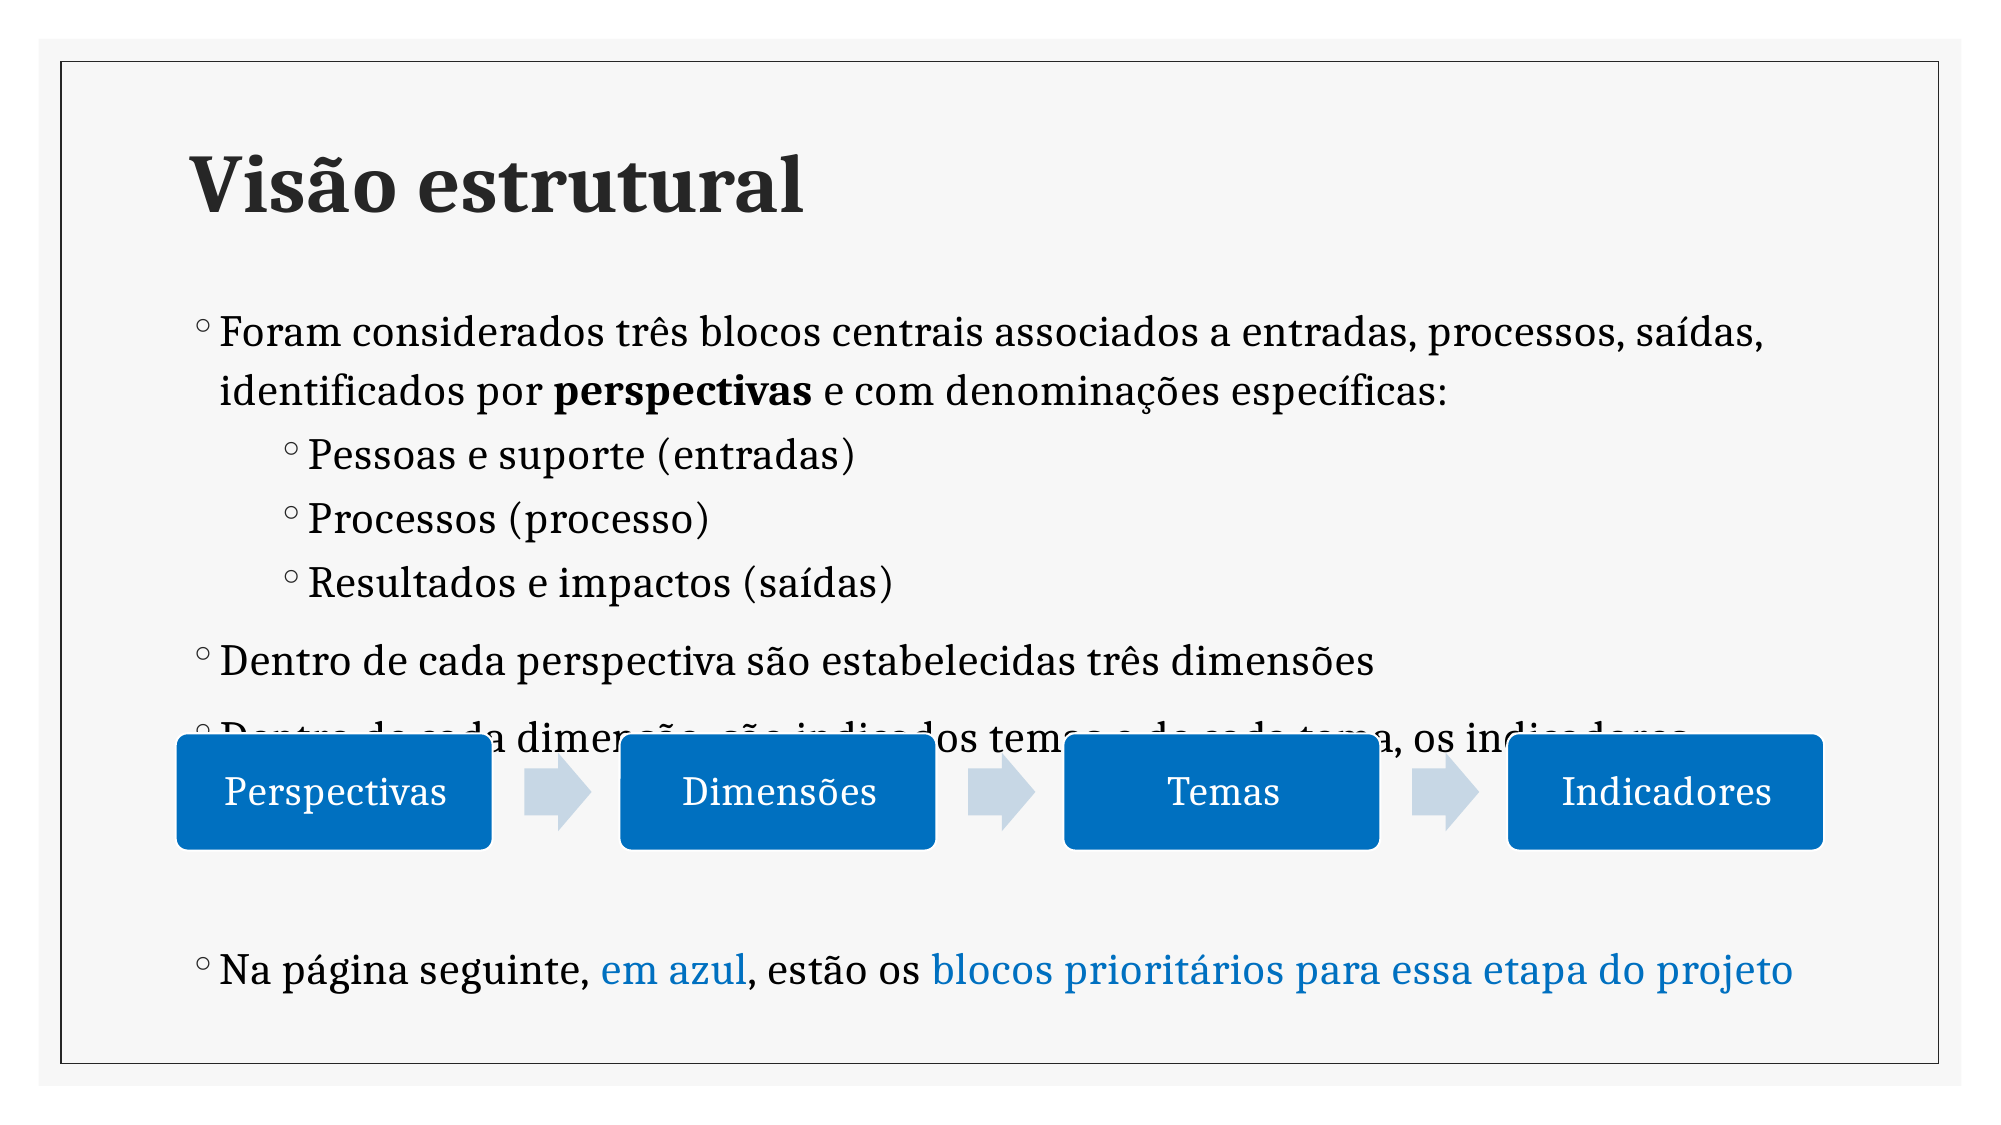

# Visão estrutural
Foram considerados três blocos centrais associados a entradas, processos, saídas, identificados por perspectivas e com denominações específicas:
Pessoas e suporte (entradas)
Processos (processo)
Resultados e impactos (saídas)
Dentro de cada perspectiva são estabelecidas três dimensões
Dentro de cada dimensão, são indicados temas e de cada tema, os indicadores

Na página seguinte, em azul, estão os blocos prioritários para essa etapa do projeto

Perspectivas

Dimensões

Temas

Indicadores